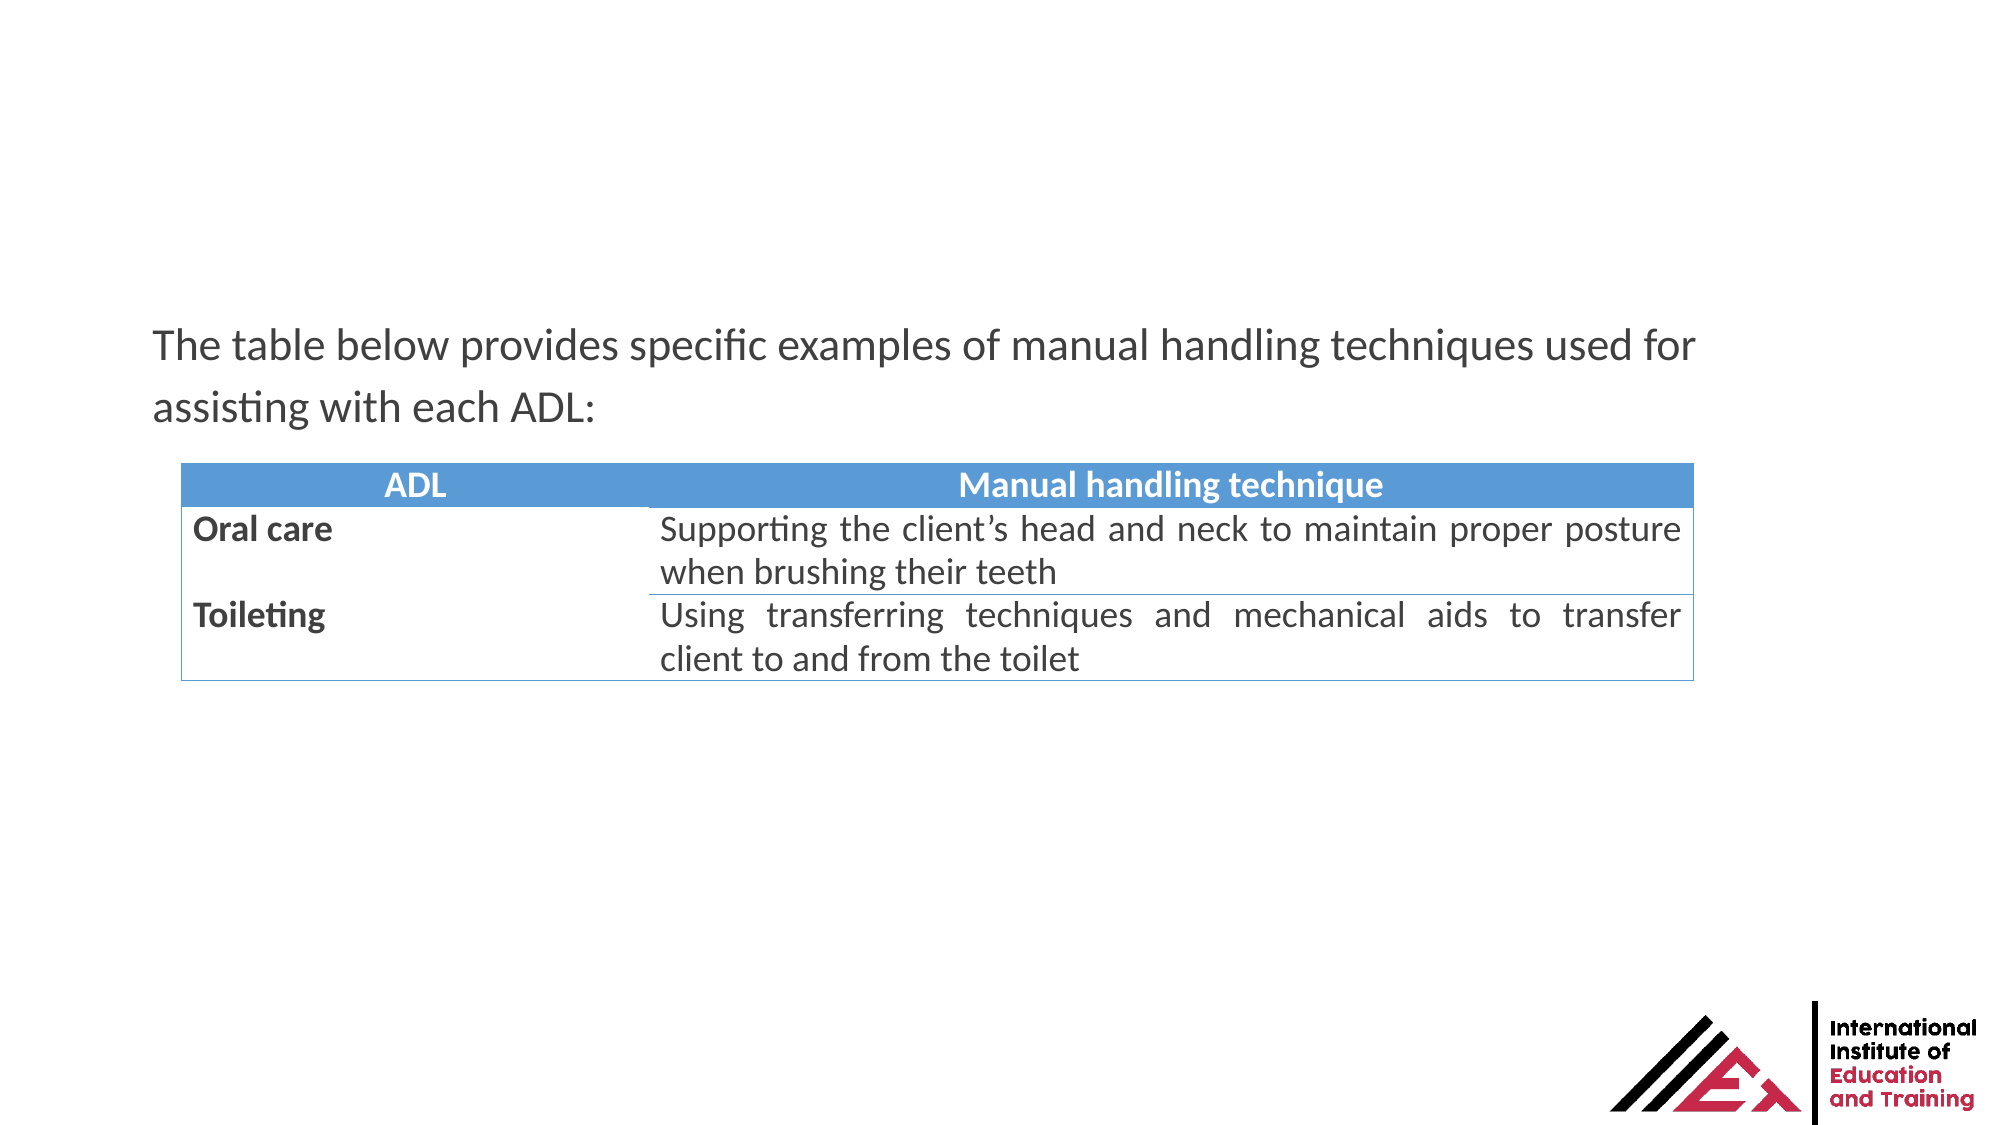

The table below provides specific examples of manual handling techniques used for assisting with each ADL:
| ADL | Manual handling technique |
| --- | --- |
| Oral care | Supporting the client’s head and neck to maintain proper posture when brushing their teeth |
| Toileting | Using transferring techniques and mechanical aids to transfer client to and from the toilet |